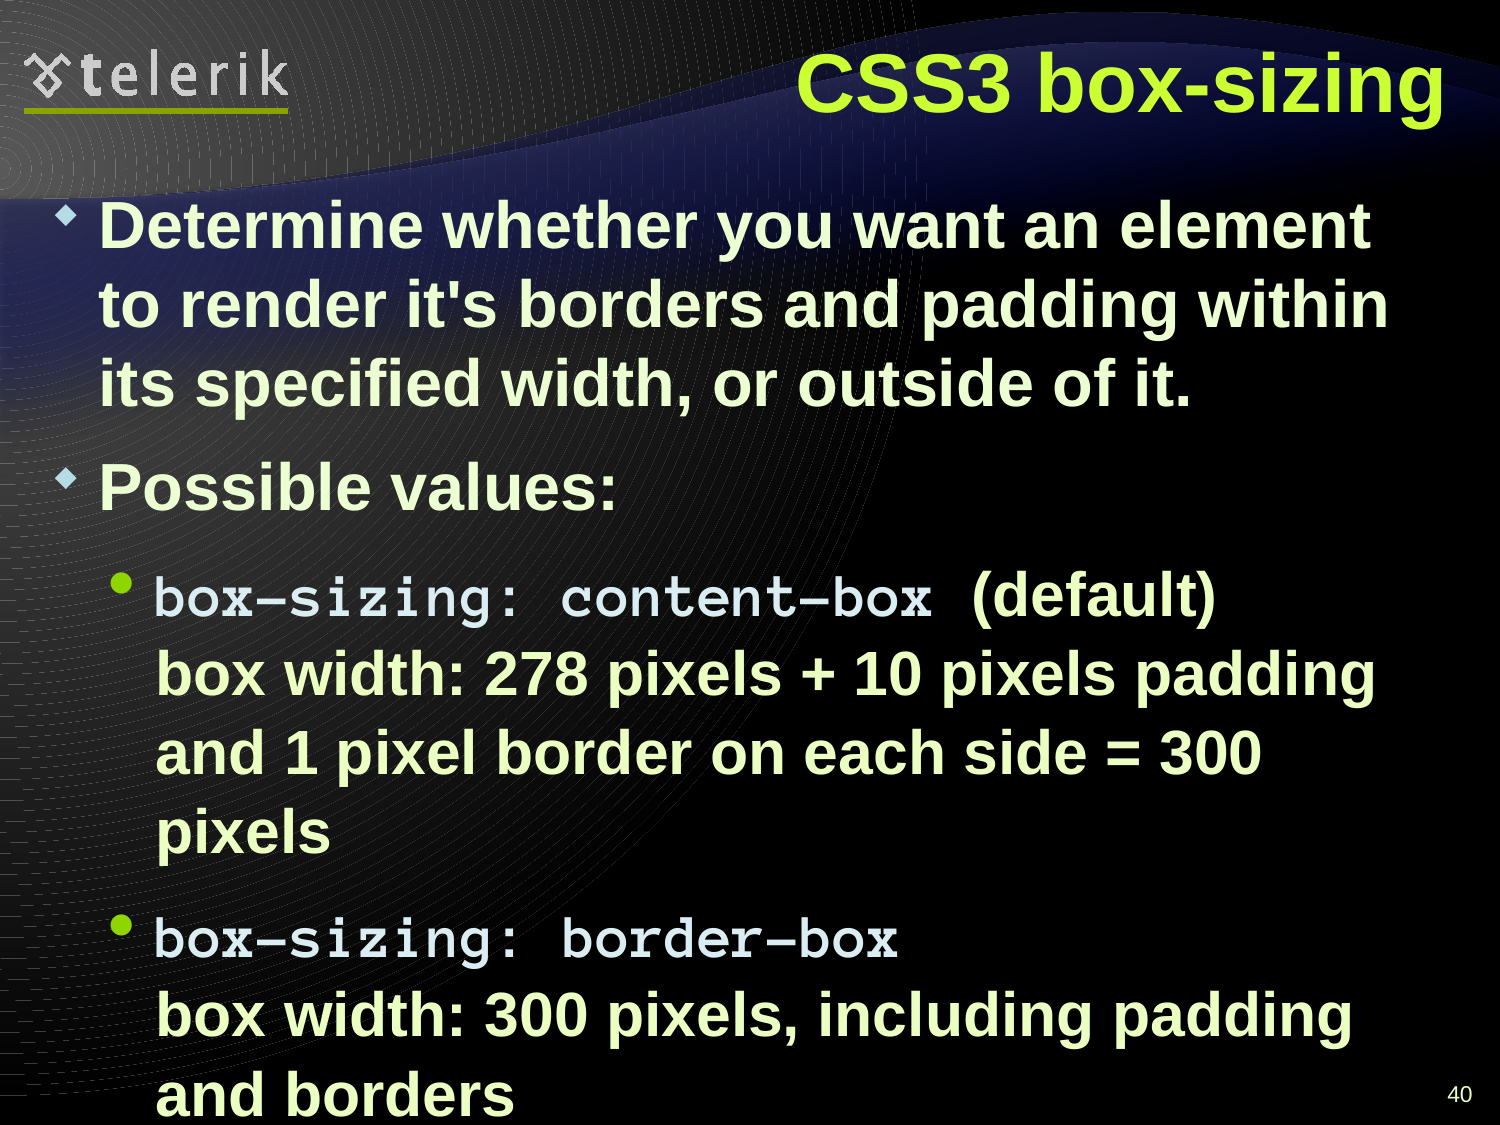

# CSS3 box-sizing
Determine whether you want an element to render it's borders and padding within its specified width, or outside of it.
Possible values:
box-sizing: content-box (default)
box width: 278 pixels + 10 pixels padding and 1 pixel border on each side = 300 pixels
box-sizing: border-box
box width: 300 pixels, including padding and borders
40